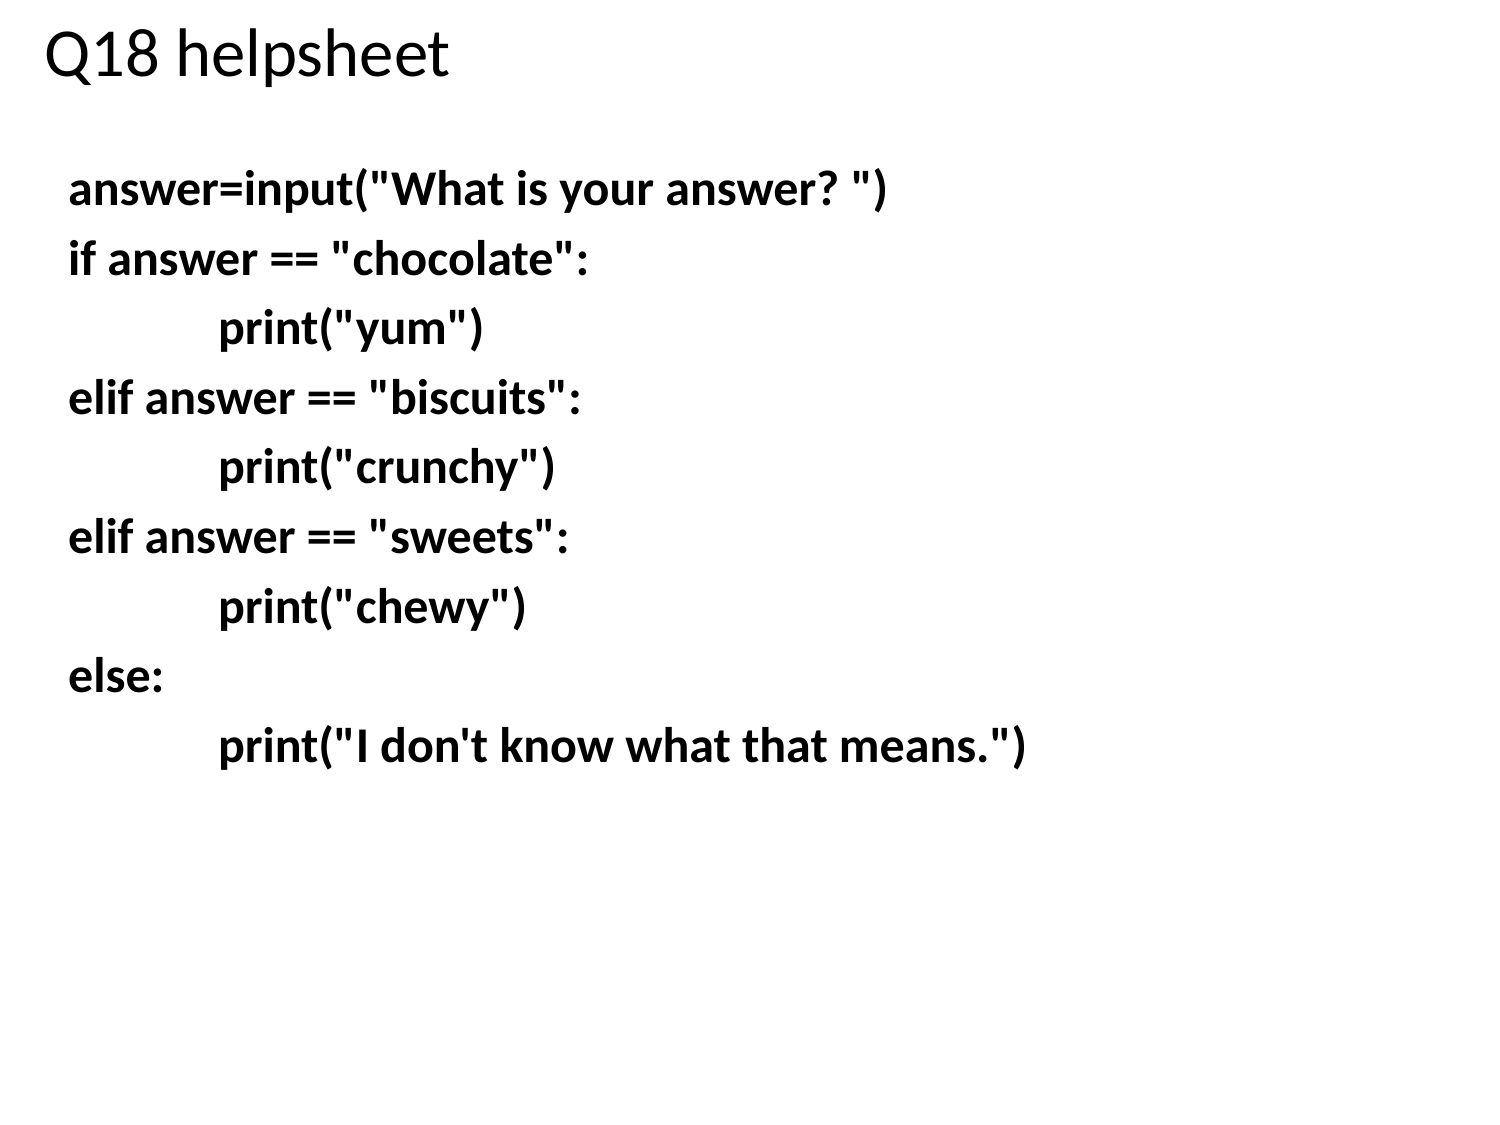

# Q18 helpsheet

answer=input("What is your answer? ")
if answer == "chocolate":
	print("yum")
elif answer == "biscuits":
	print("crunchy")
elif answer == "sweets":
	print("chewy")
else:
	print("I don't know what that means.")